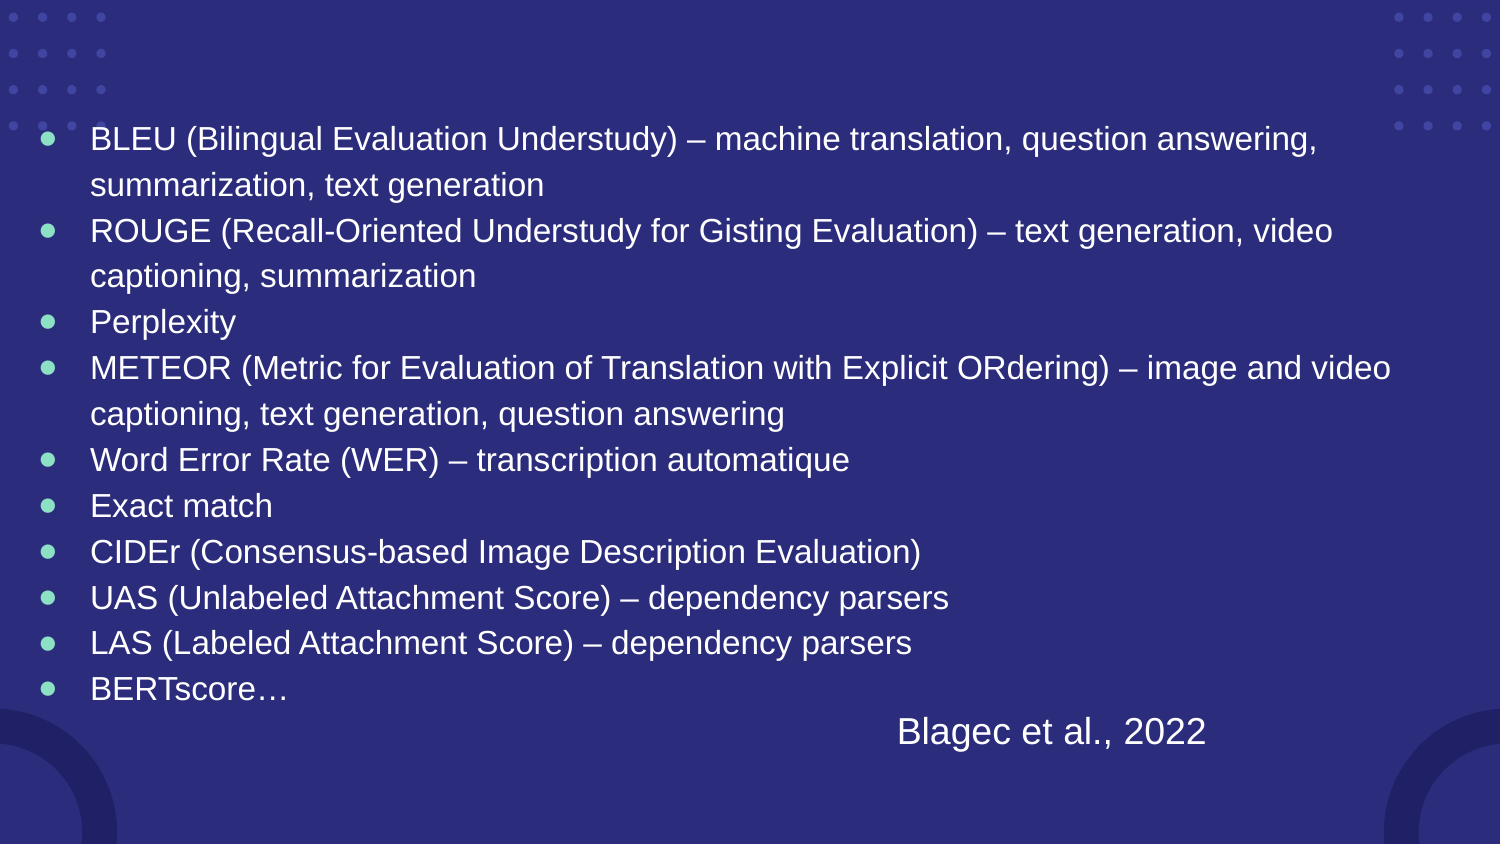

BLEU (Bilingual Evaluation Understudy) – machine translation, question answering, summarization, text generation
ROUGE (Recall-Oriented Understudy for Gisting Evaluation) – text generation, video captioning, summarization
Perplexity
METEOR (Metric for Evaluation of Translation with Explicit ORdering) – image and video captioning, text generation, question answering
Word Error Rate (WER) – transcription automatique
Exact match
CIDEr (Consensus-based Image Description Evaluation)
UAS (Unlabeled Attachment Score) – dependency parsers
LAS (Labeled Attachment Score) – dependency parsers
BERTscore…
Blagec et al., 2022